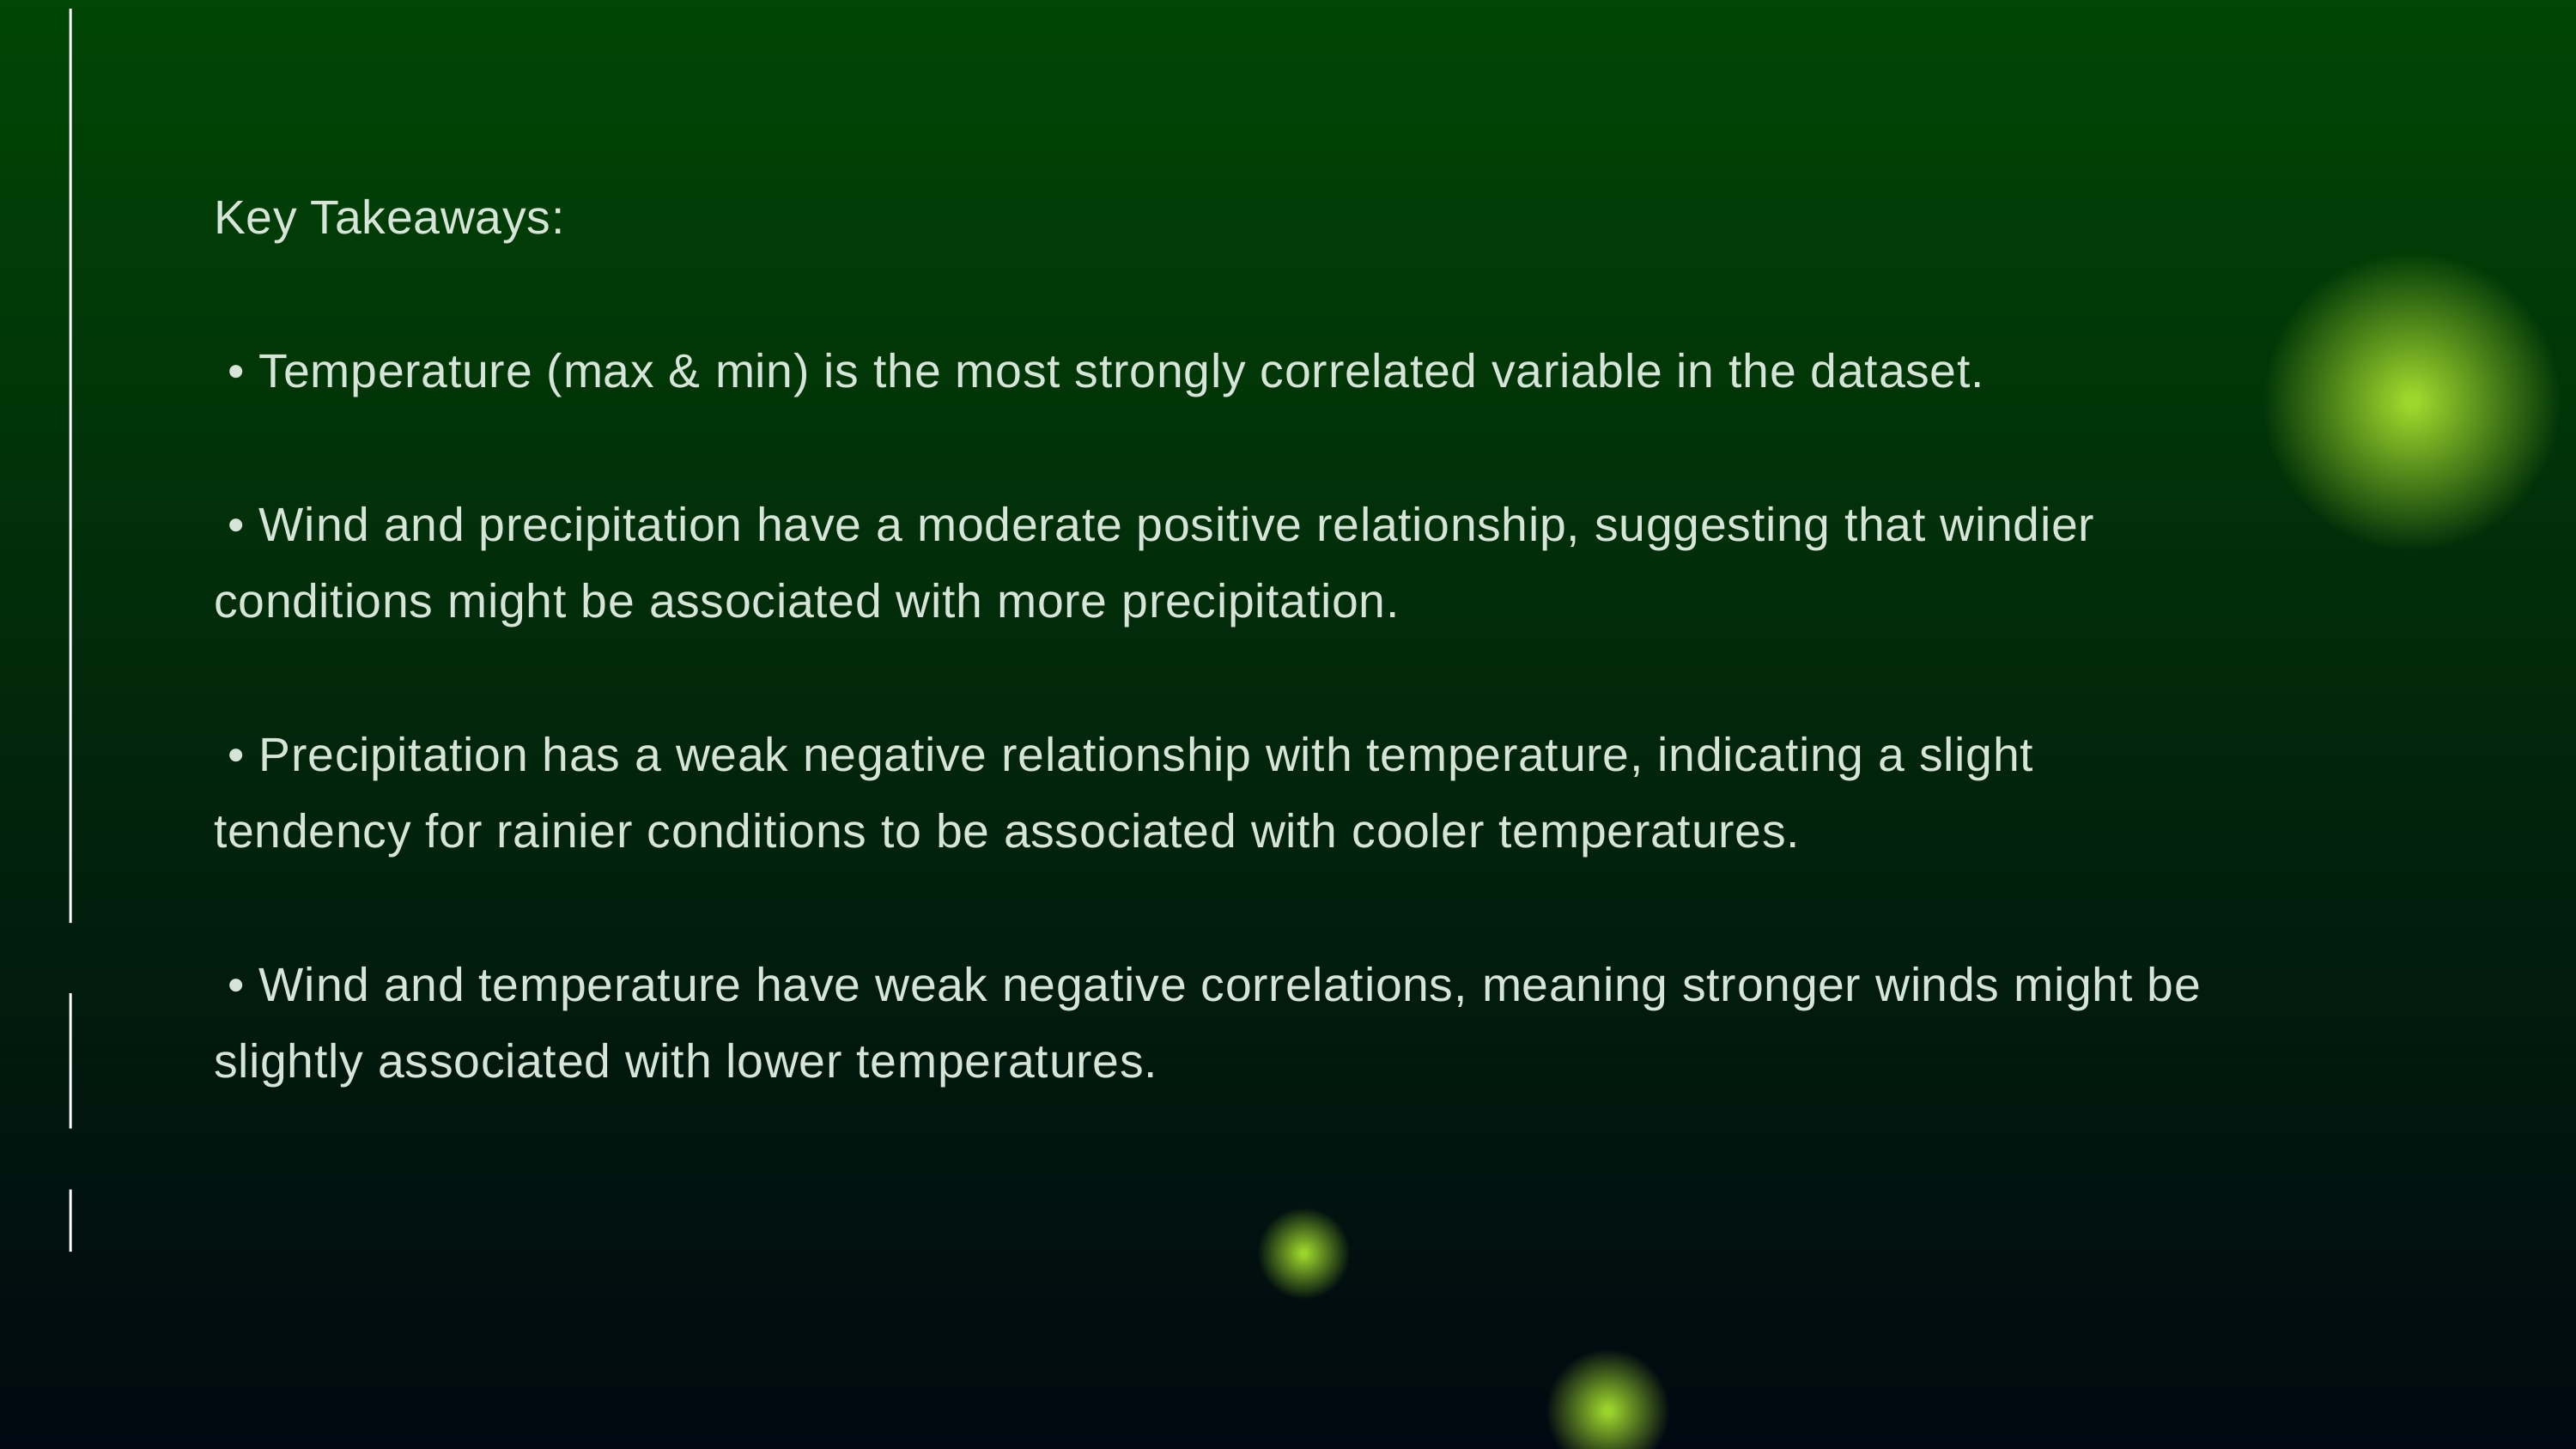

Key Takeaways:

 • Temperature (max & min) is the most strongly correlated variable in the dataset.

 • Wind and precipitation have a moderate positive relationship, suggesting that windier conditions might be associated with more precipitation.

 • Precipitation has a weak negative relationship with temperature, indicating a slight tendency for rainier conditions to be associated with cooler temperatures.

 • Wind and temperature have weak negative correlations, meaning stronger winds might be slightly associated with lower temperatures.